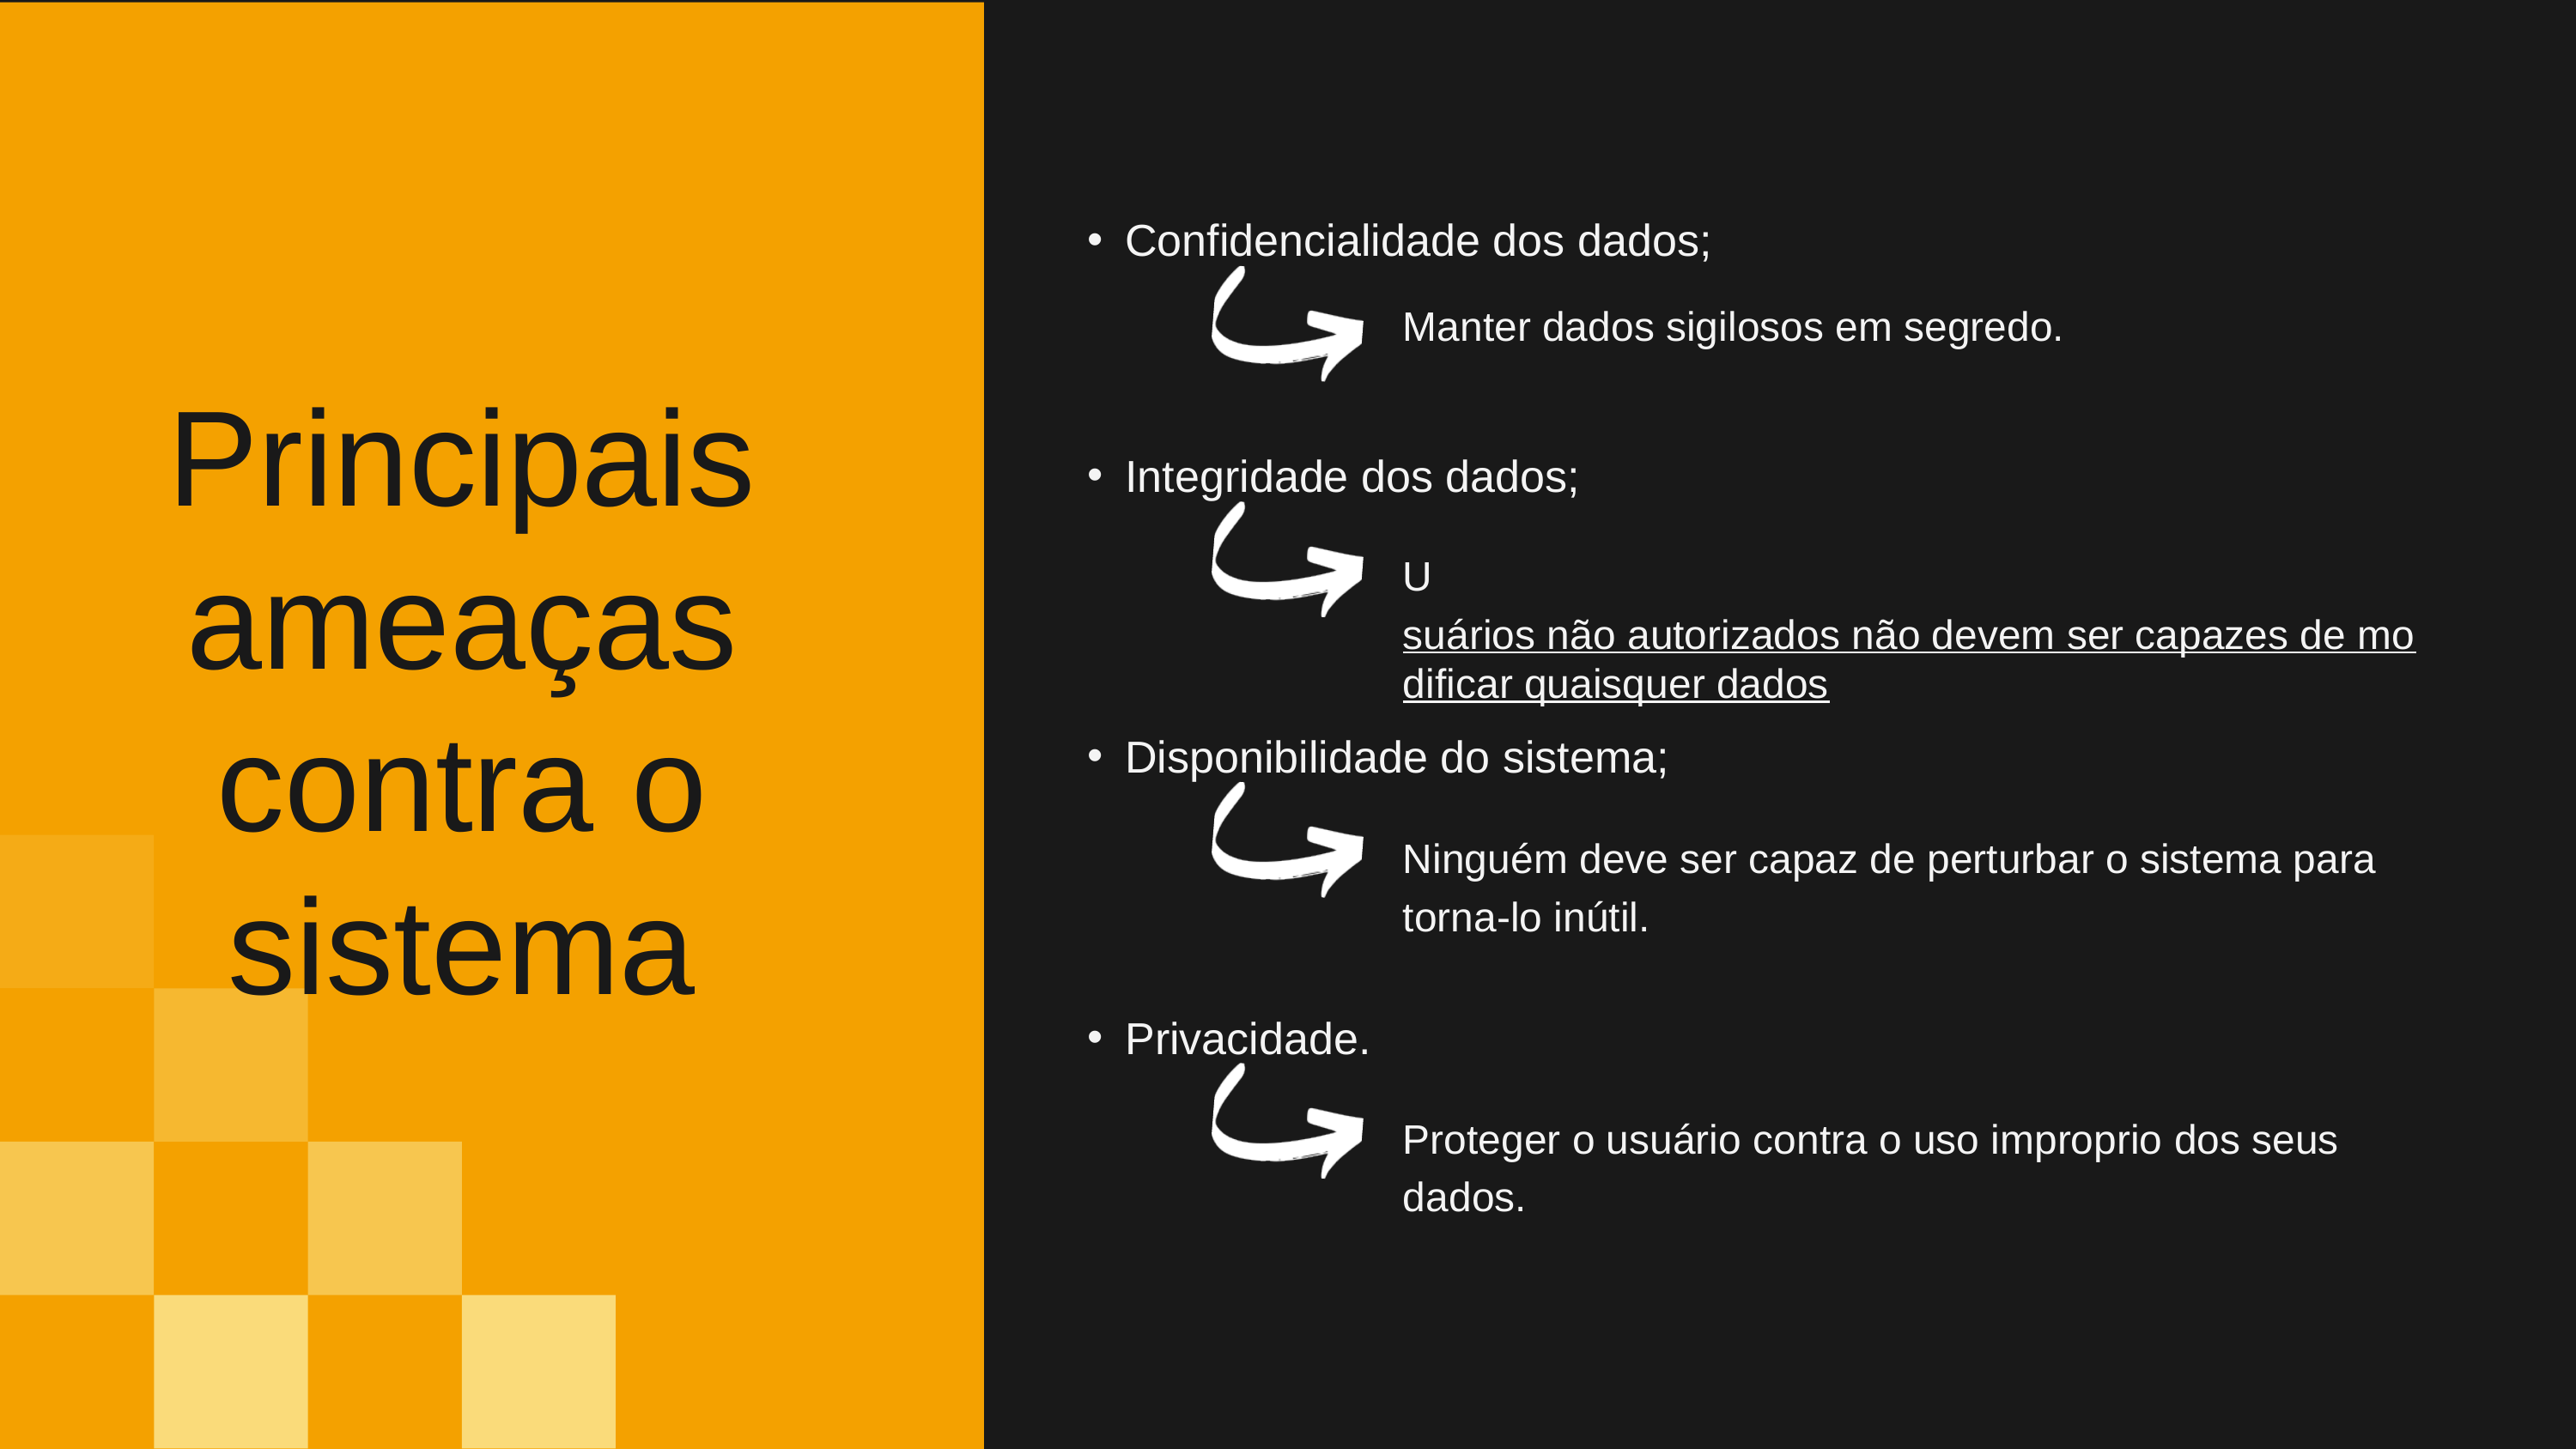

Confidencialidade dos dados;

Manter dados sigilosos em segredo.
Principais ameaças contra o sistema
Integridade dos dados;

Usuários não autorizados não devem ser capazes de modificar quaisquer dados.
Disponibilidade do sistema;

Ninguém deve ser capaz de perturbar o sistema para torna-lo inútil.

Privacidade.

Proteger o usuário contra o uso improprio dos seus dados.